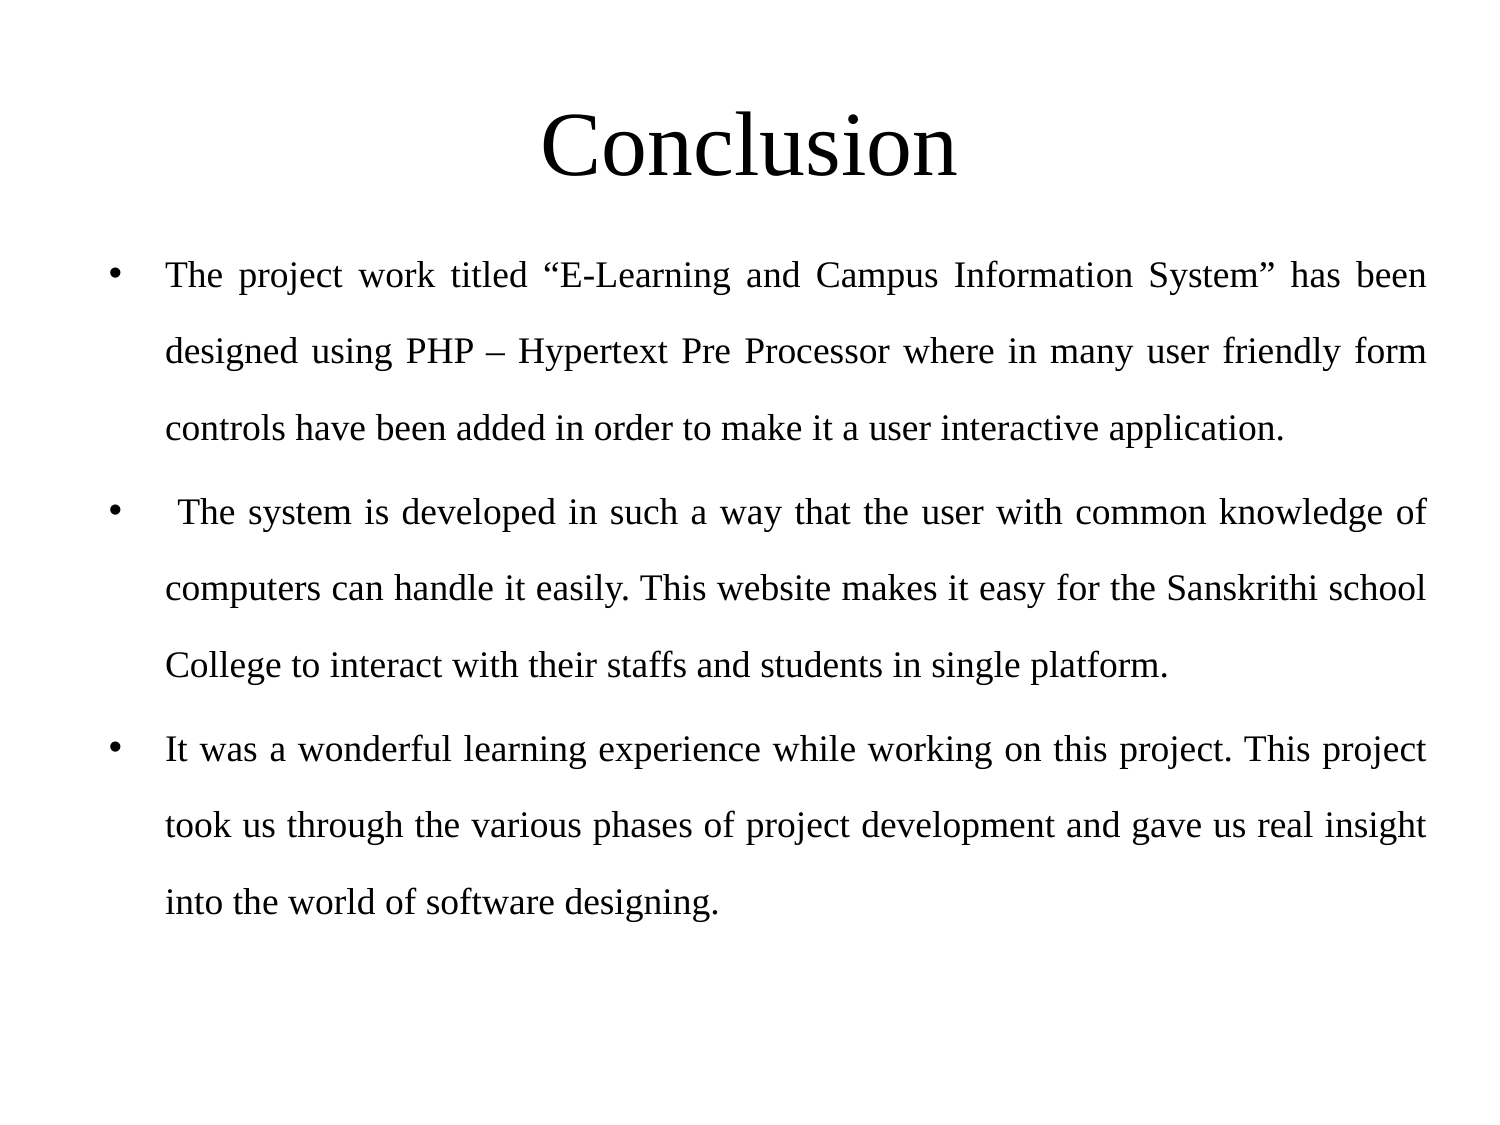

# Conclusion
The project work titled “E-Learning and Campus Information System” has been designed using PHP – Hypertext Pre Processor where in many user friendly form controls have been added in order to make it a user interactive application.
 The system is developed in such a way that the user with common knowledge of computers can handle it easily. This website makes it easy for the Sanskrithi school College to interact with their staffs and students in single platform.
It was a wonderful learning experience while working on this project. This project took us through the various phases of project development and gave us real insight into the world of software designing.